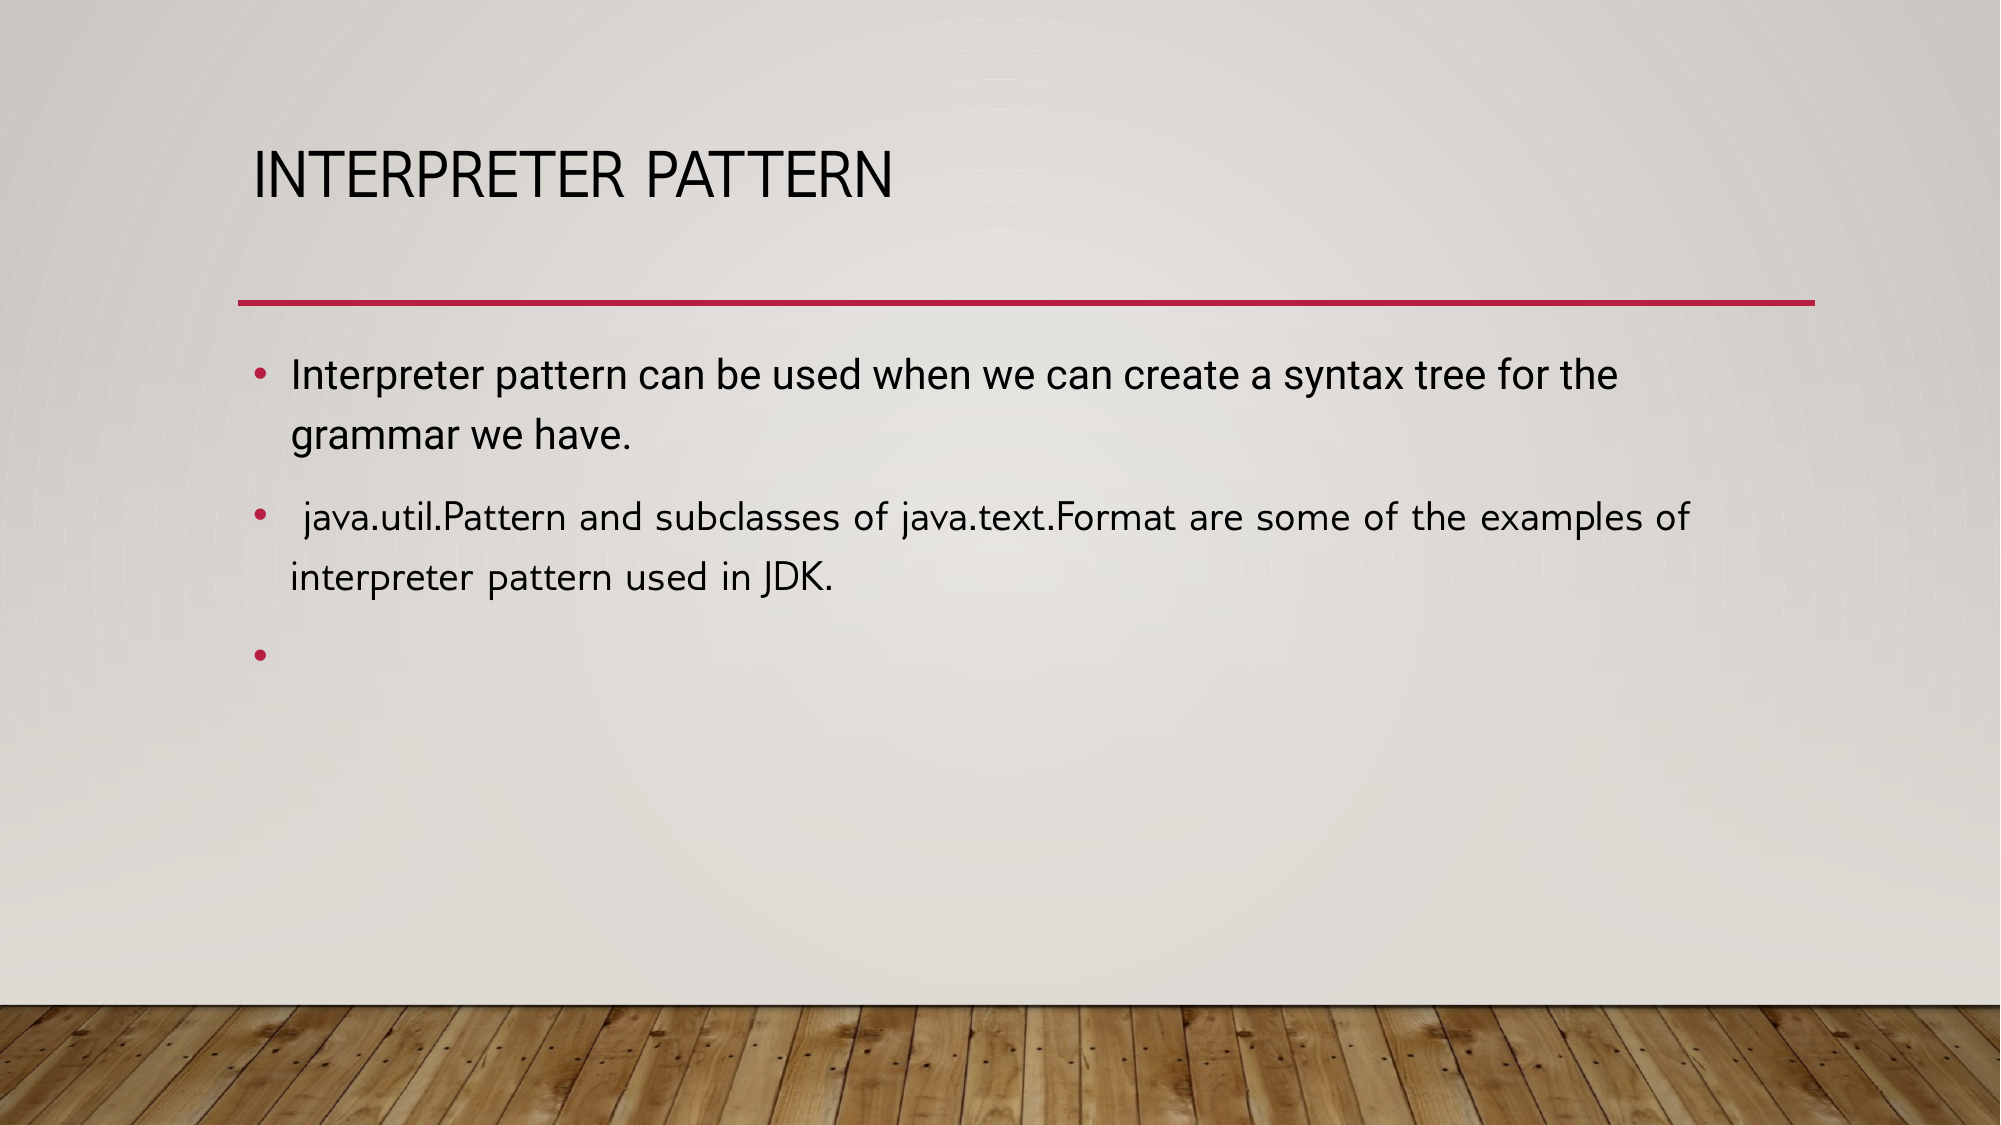

# Interpreter pattern
Interpreter pattern can be used when we can create a syntax tree for the grammar we have.
 java.util.Pattern and subclasses of java.text.Format are some of the examples of interpreter pattern used in JDK.